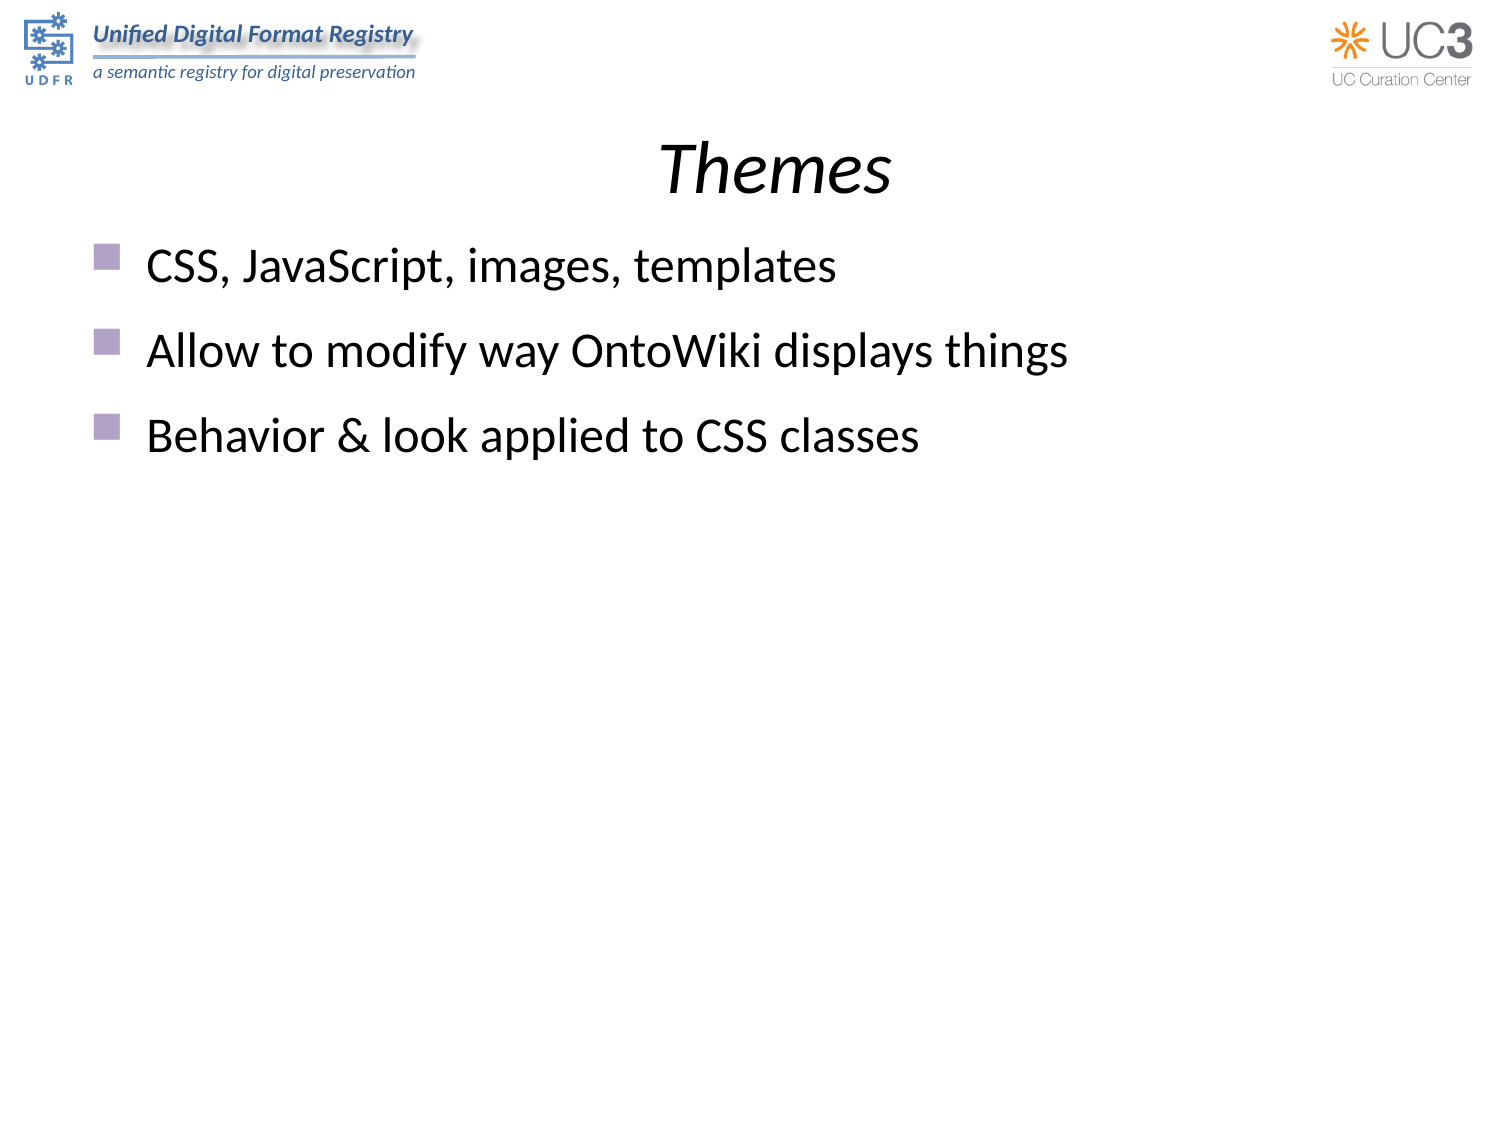

Themes
CSS, JavaScript, images, templates
Allow to modify way OntoWiki displays things
Behavior & look applied to CSS classes